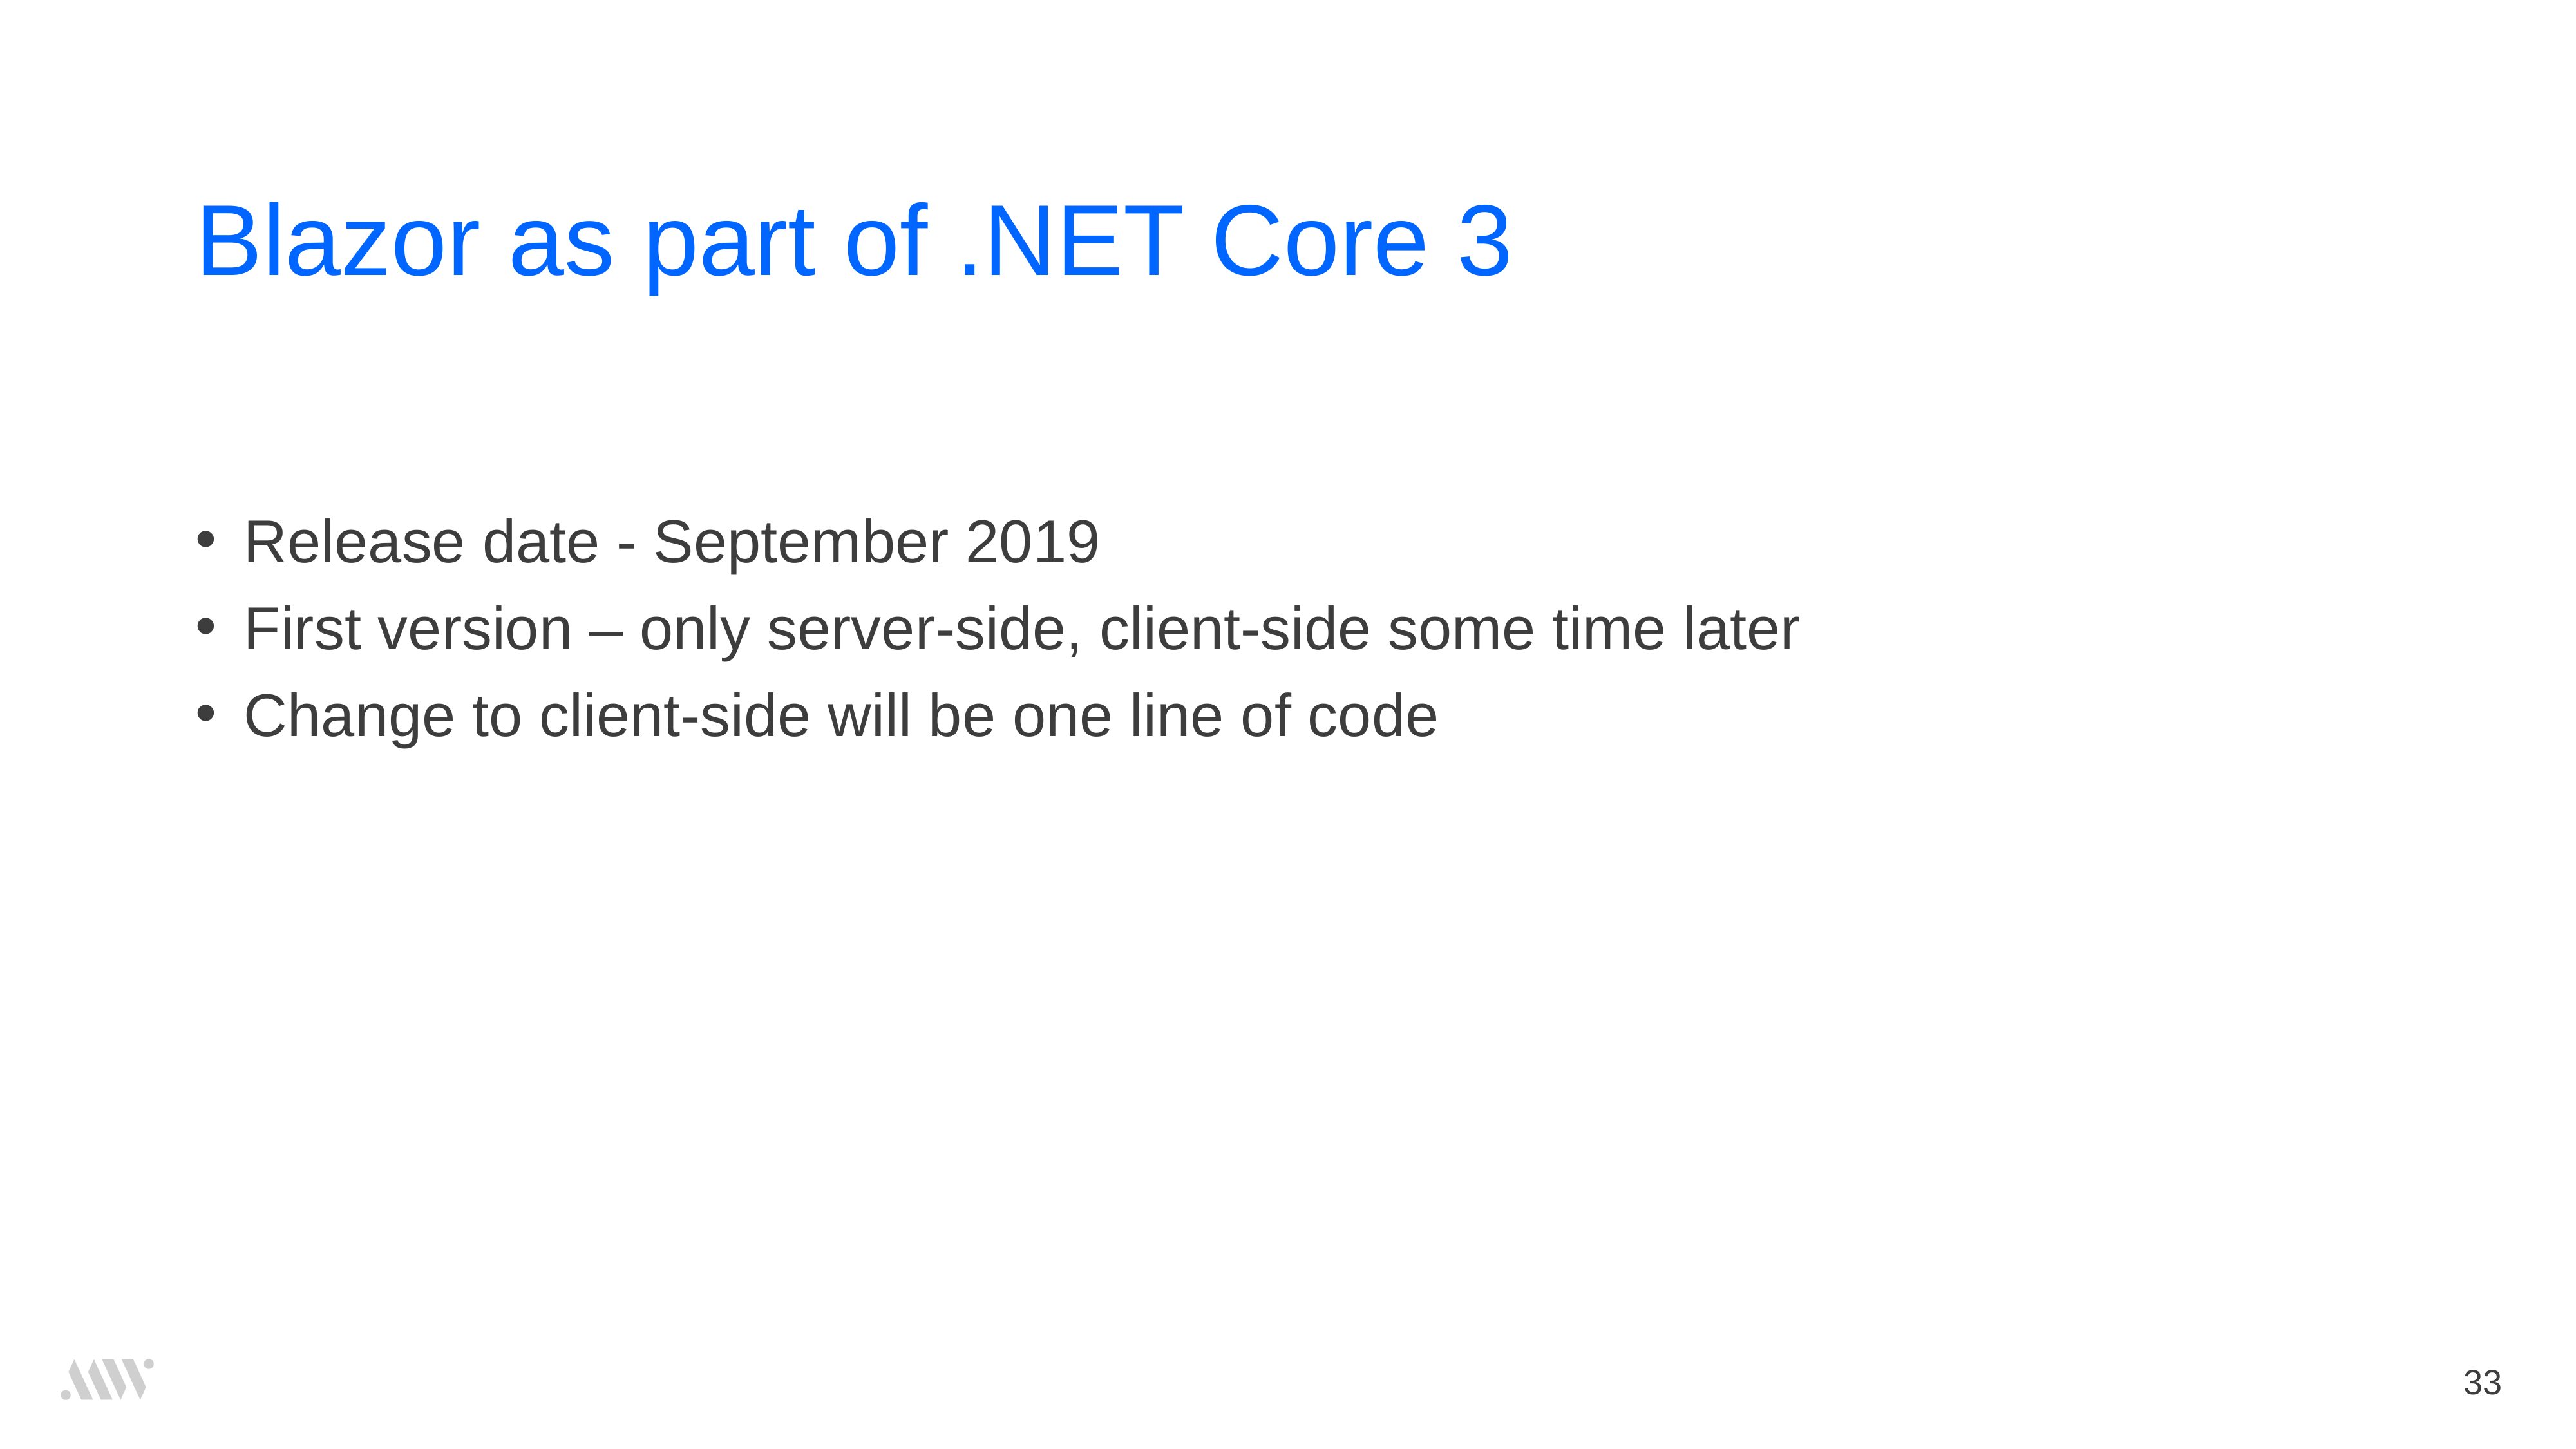

# Blazor as part of .NET Core 3

Release date - September 2019
First version – only server-side, client-side some time later
Change to client-side will be one line of code
33